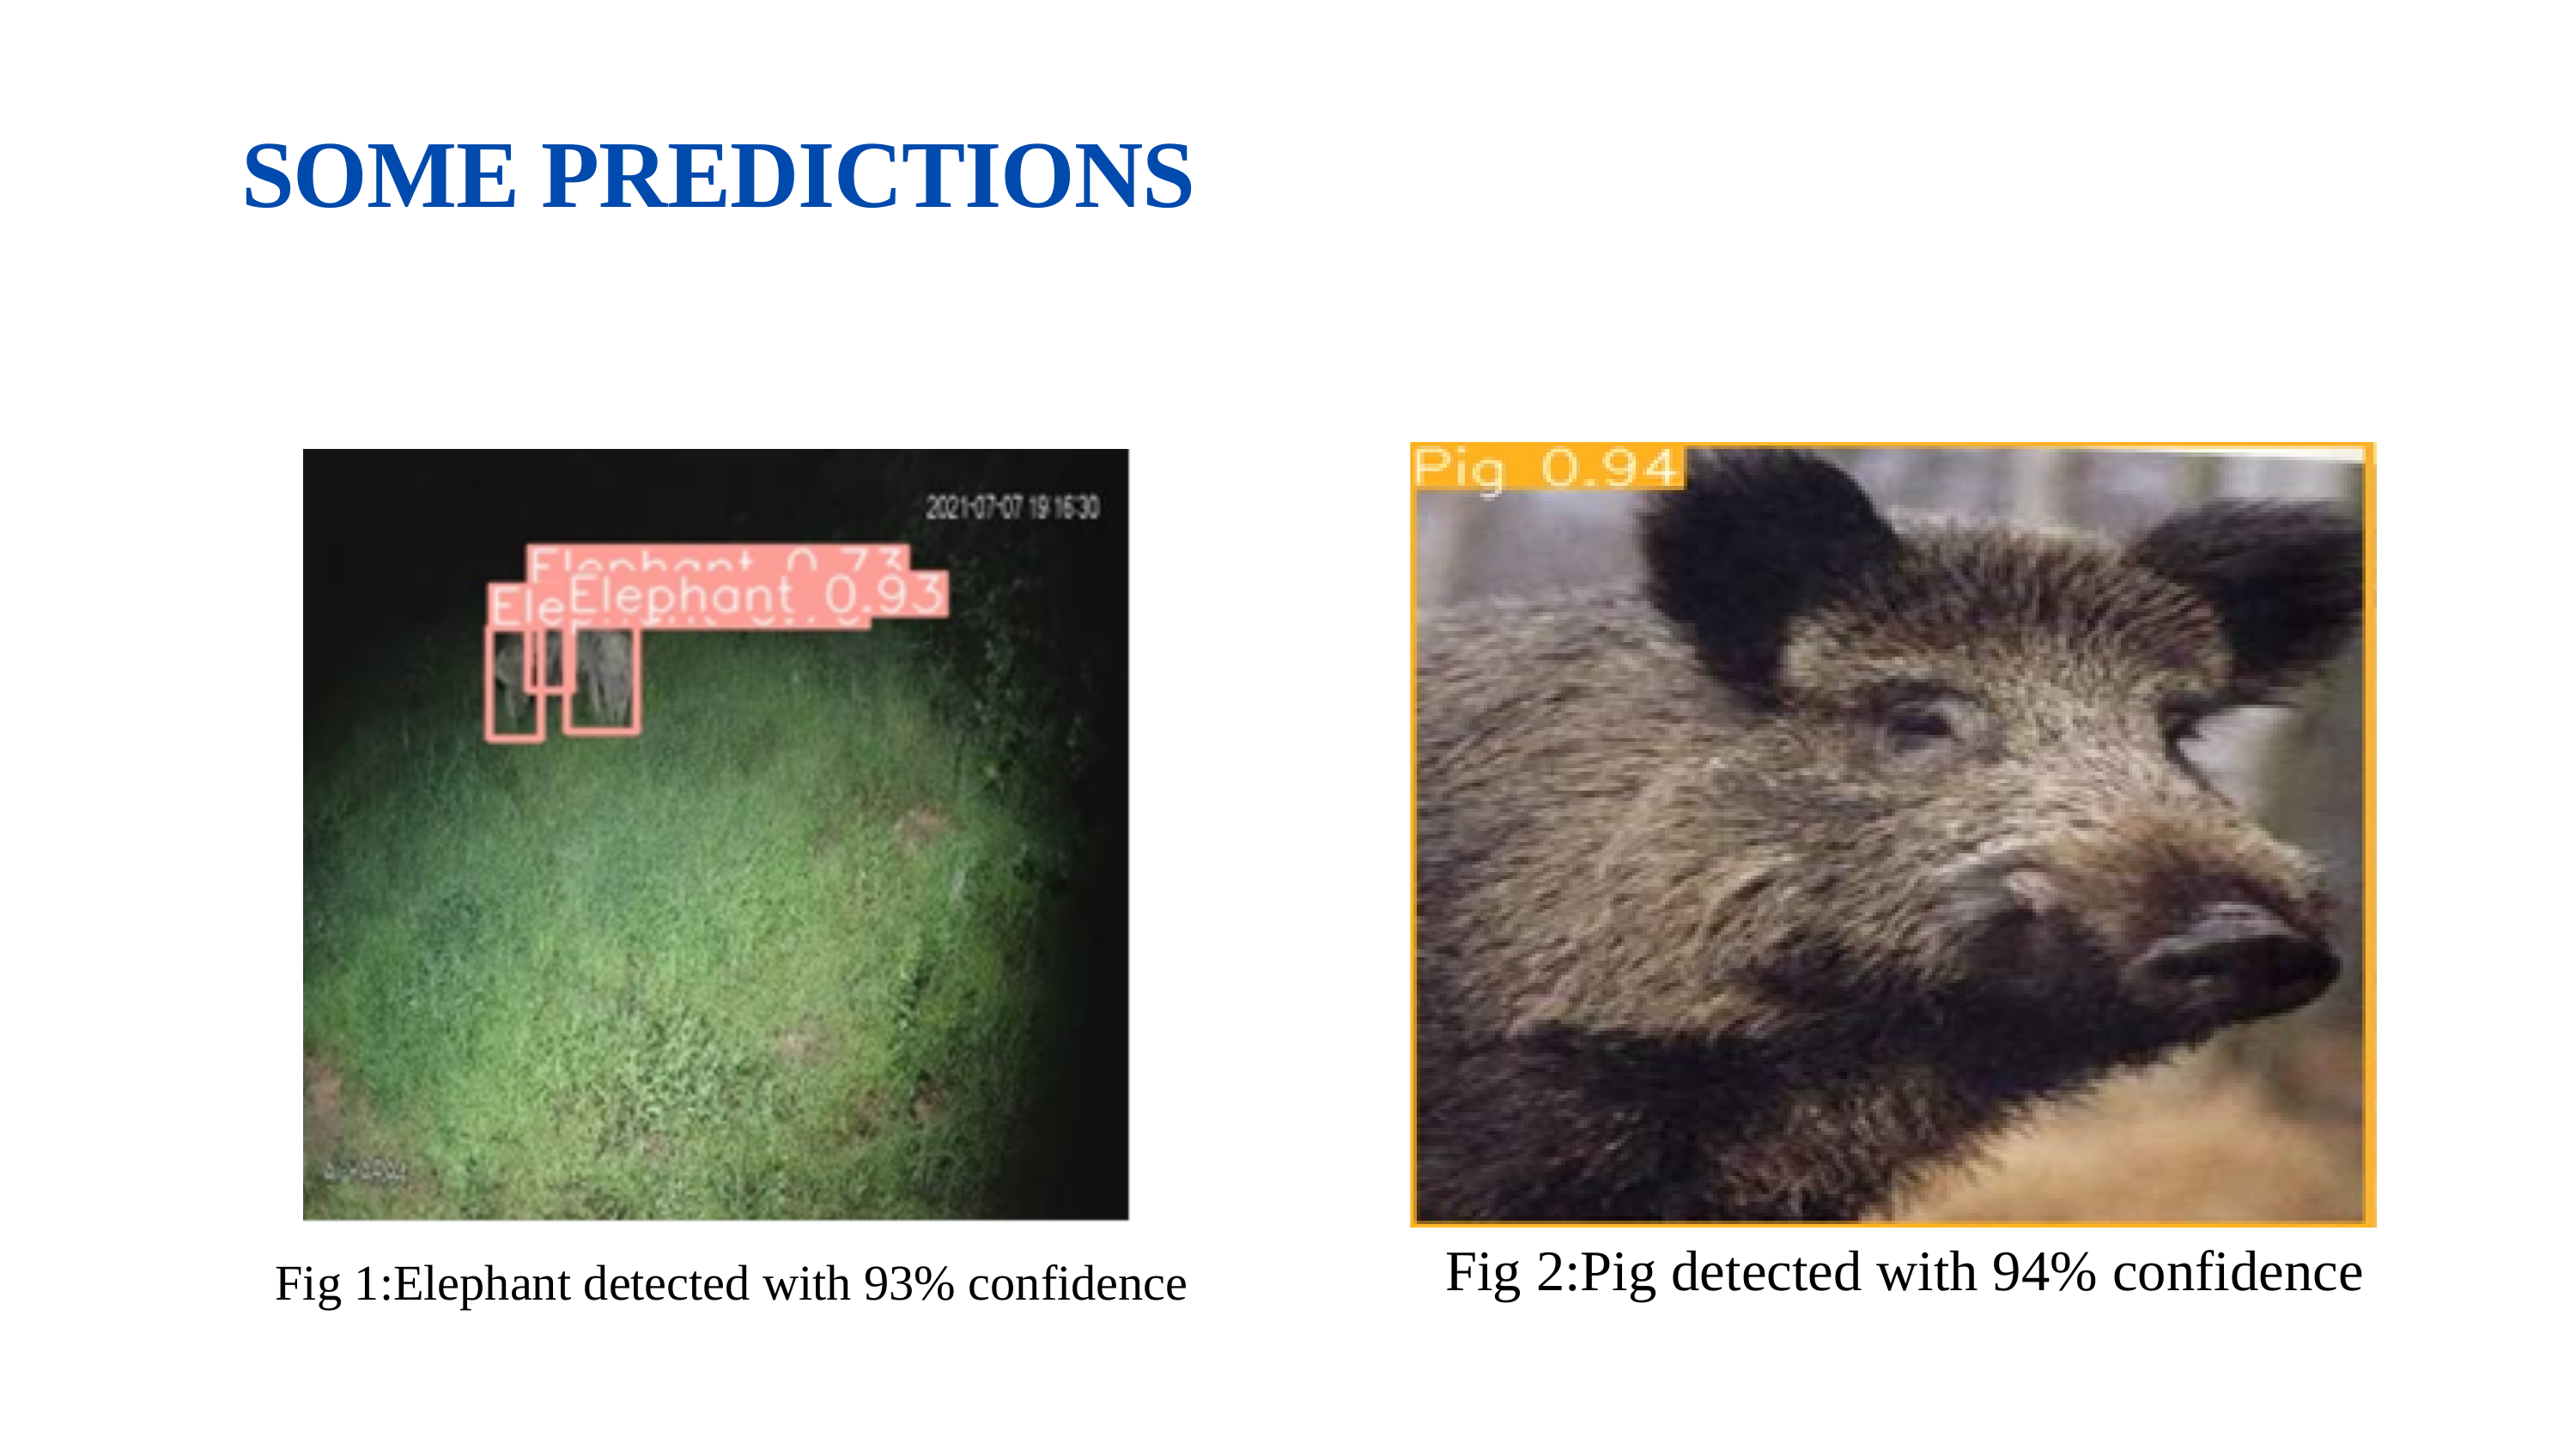

SOME PREDICTIONS

Fig 2:Pig detected with 94% confidence
Fig 1:Elephant detected with 93% confidence